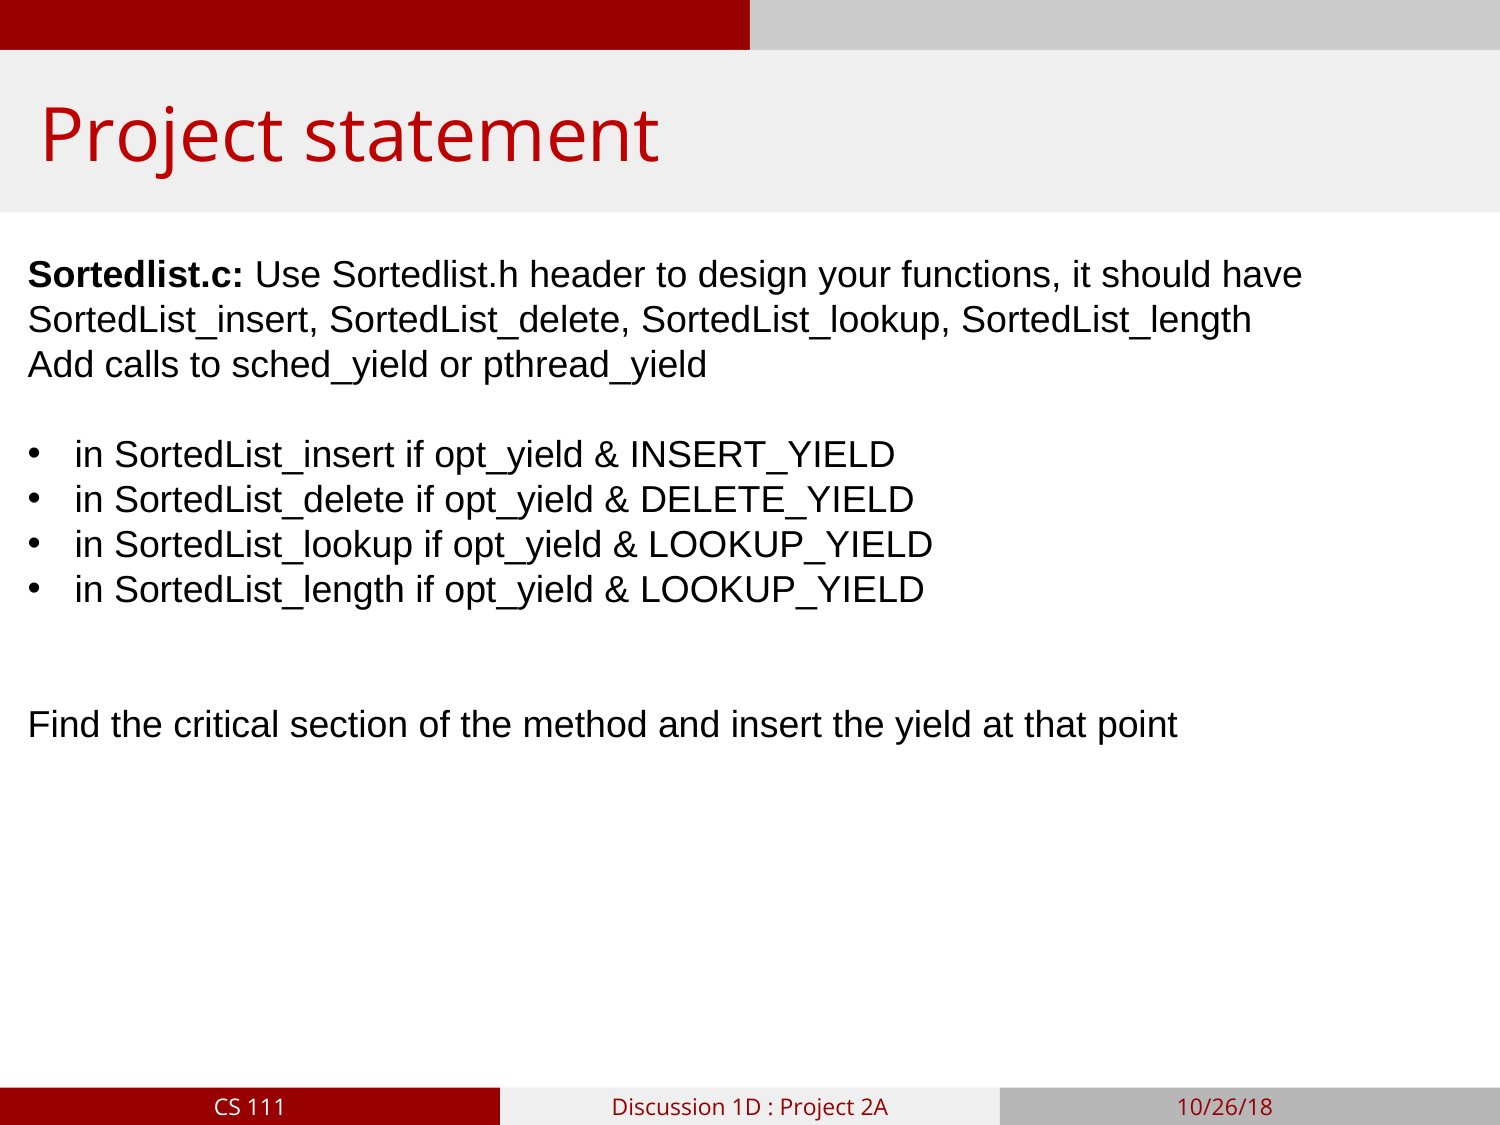

# Project statement
Sortedlist.c: Use Sortedlist.h header to design your functions, it should have SortedList_insert, SortedList_delete, SortedList_lookup, SortedList_length
Add calls to sched_yield or pthread_yield

in SortedList_insert if opt_yield & INSERT_YIELD
in SortedList_delete if opt_yield & DELETE_YIELD
in SortedList_lookup if opt_yield & LOOKUP_YIELD
in SortedList_length if opt_yield & LOOKUP_YIELD

Find the critical section of the method and insert the yield at that point